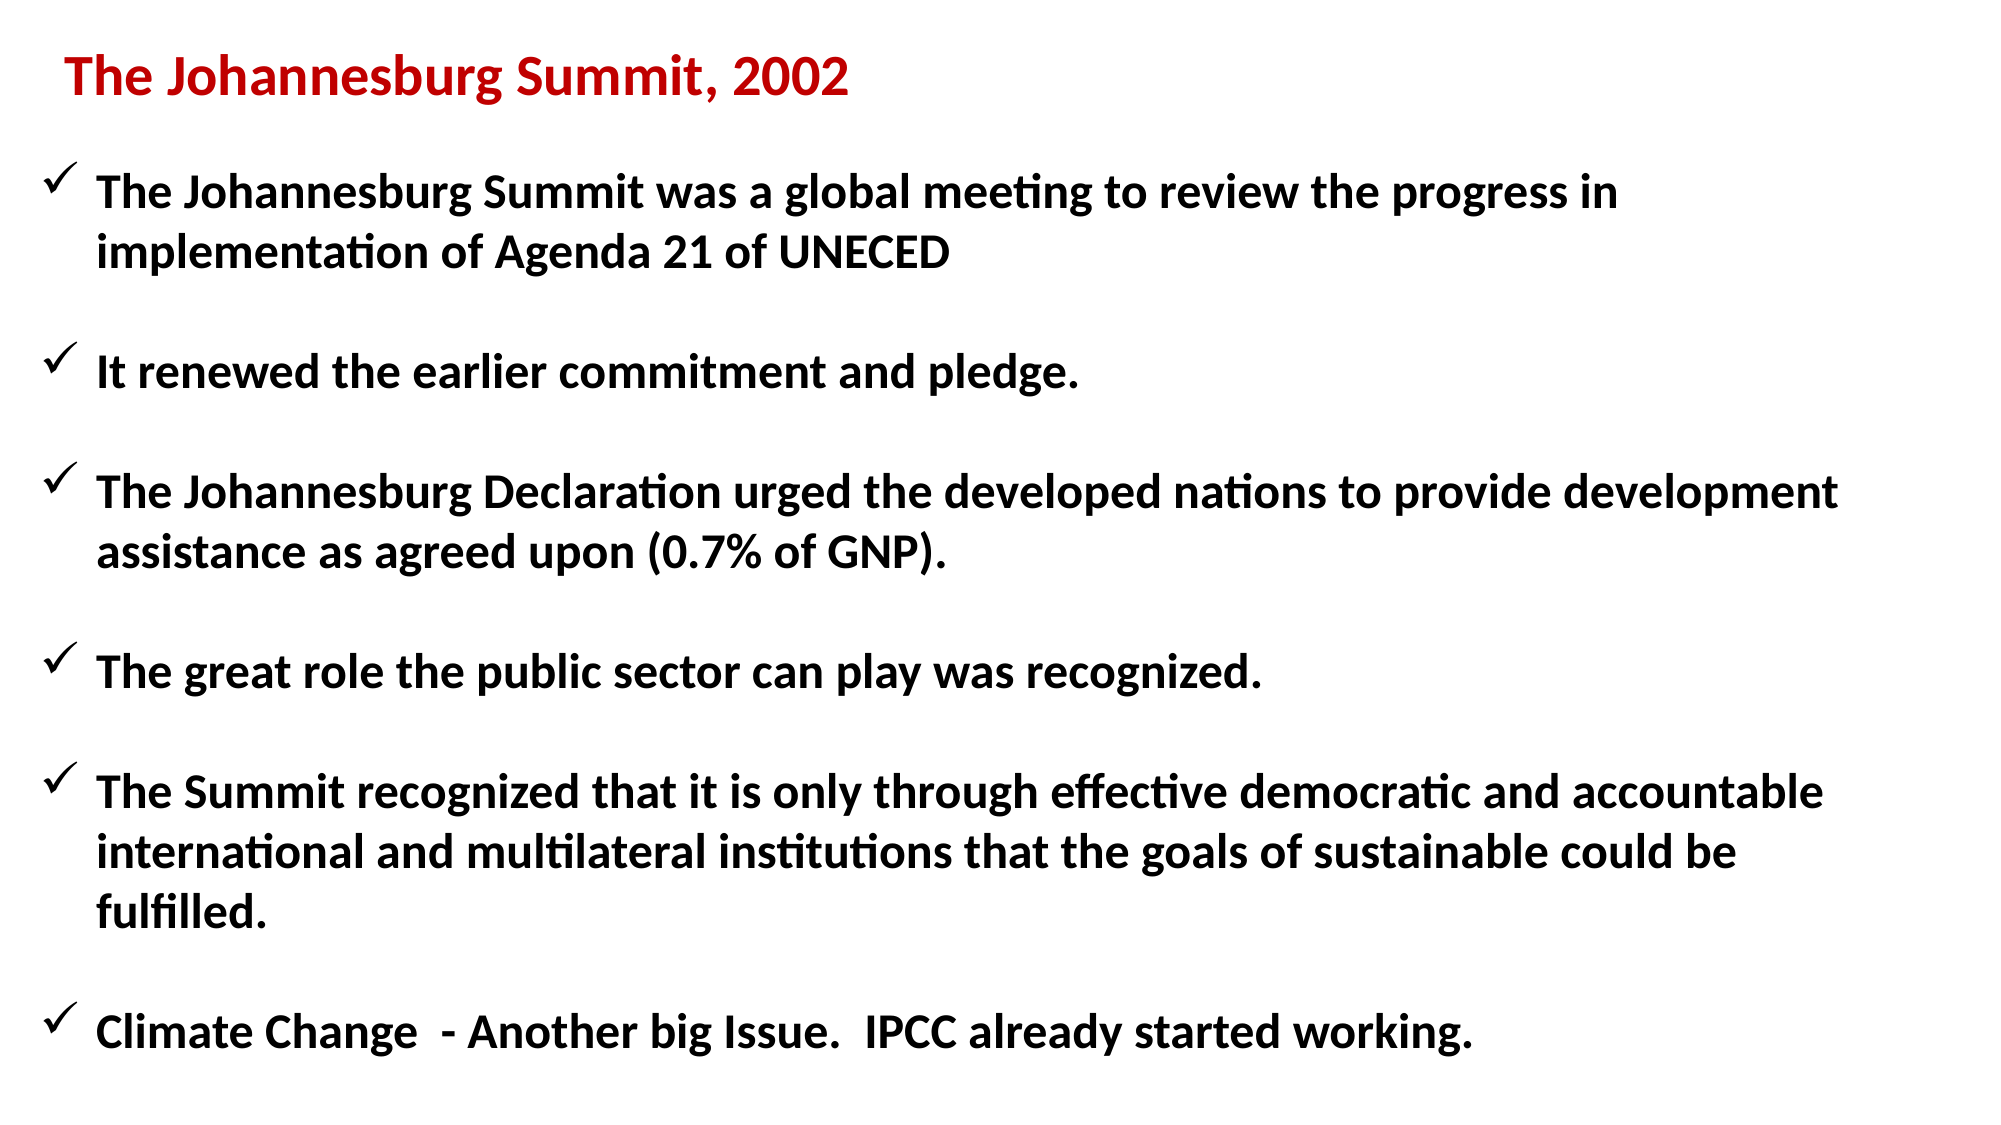

The Johannesburg Summit, 2002
The Johannesburg Summit was a global meeting to review the progress in implementation of Agenda 21 of UNECED

It renewed the earlier commitment and pledge.

The Johannesburg Declaration urged the developed nations to provide development assistance as agreed upon (0.7% of GNP).

The great role the public sector can play was recognized.

The Summit recognized that it is only through effective democratic and accountable international and multilateral institutions that the goals of sustainable could be fulfilled.

Climate Change  - Another big Issue.  IPCC already started working.